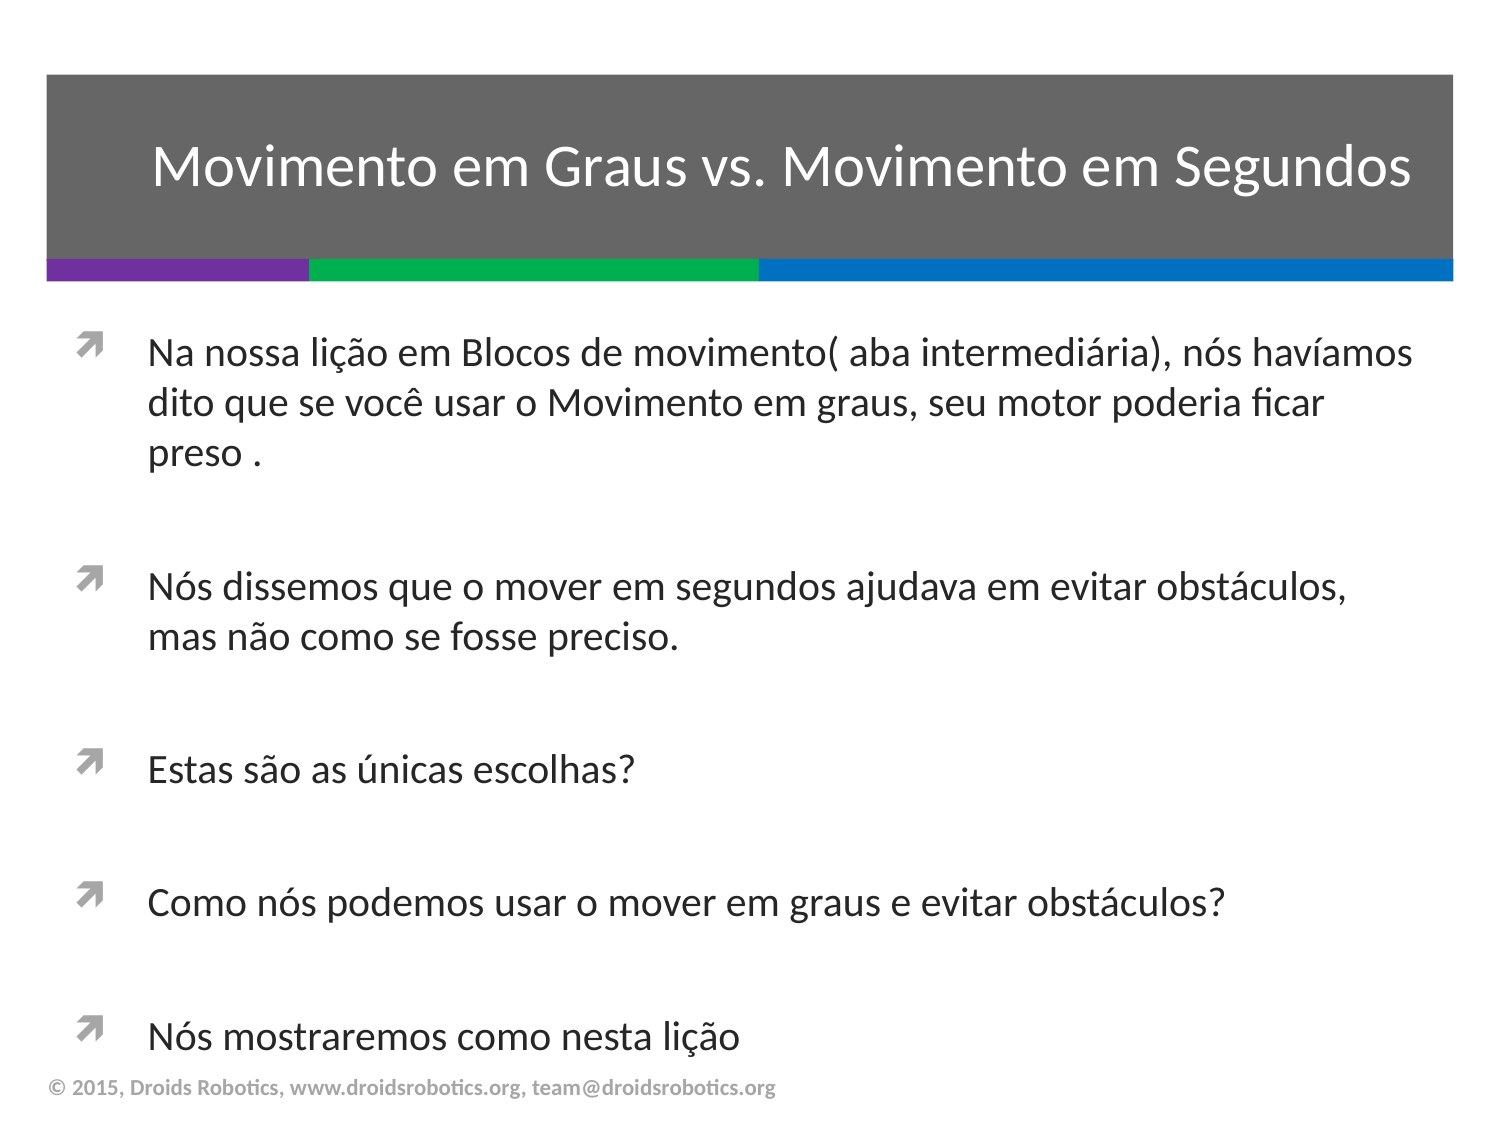

# Movimento em Graus vs. Movimento em Segundos
Na nossa lição em Blocos de movimento( aba intermediária), nós havíamos dito que se você usar o Movimento em graus, seu motor poderia ficar preso .
Nós dissemos que o mover em segundos ajudava em evitar obstáculos, mas não como se fosse preciso.
Estas são as únicas escolhas?
Como nós podemos usar o mover em graus e evitar obstáculos?
Nós mostraremos como nesta lição
© 2015, Droids Robotics, www.droidsrobotics.org, team@droidsrobotics.org